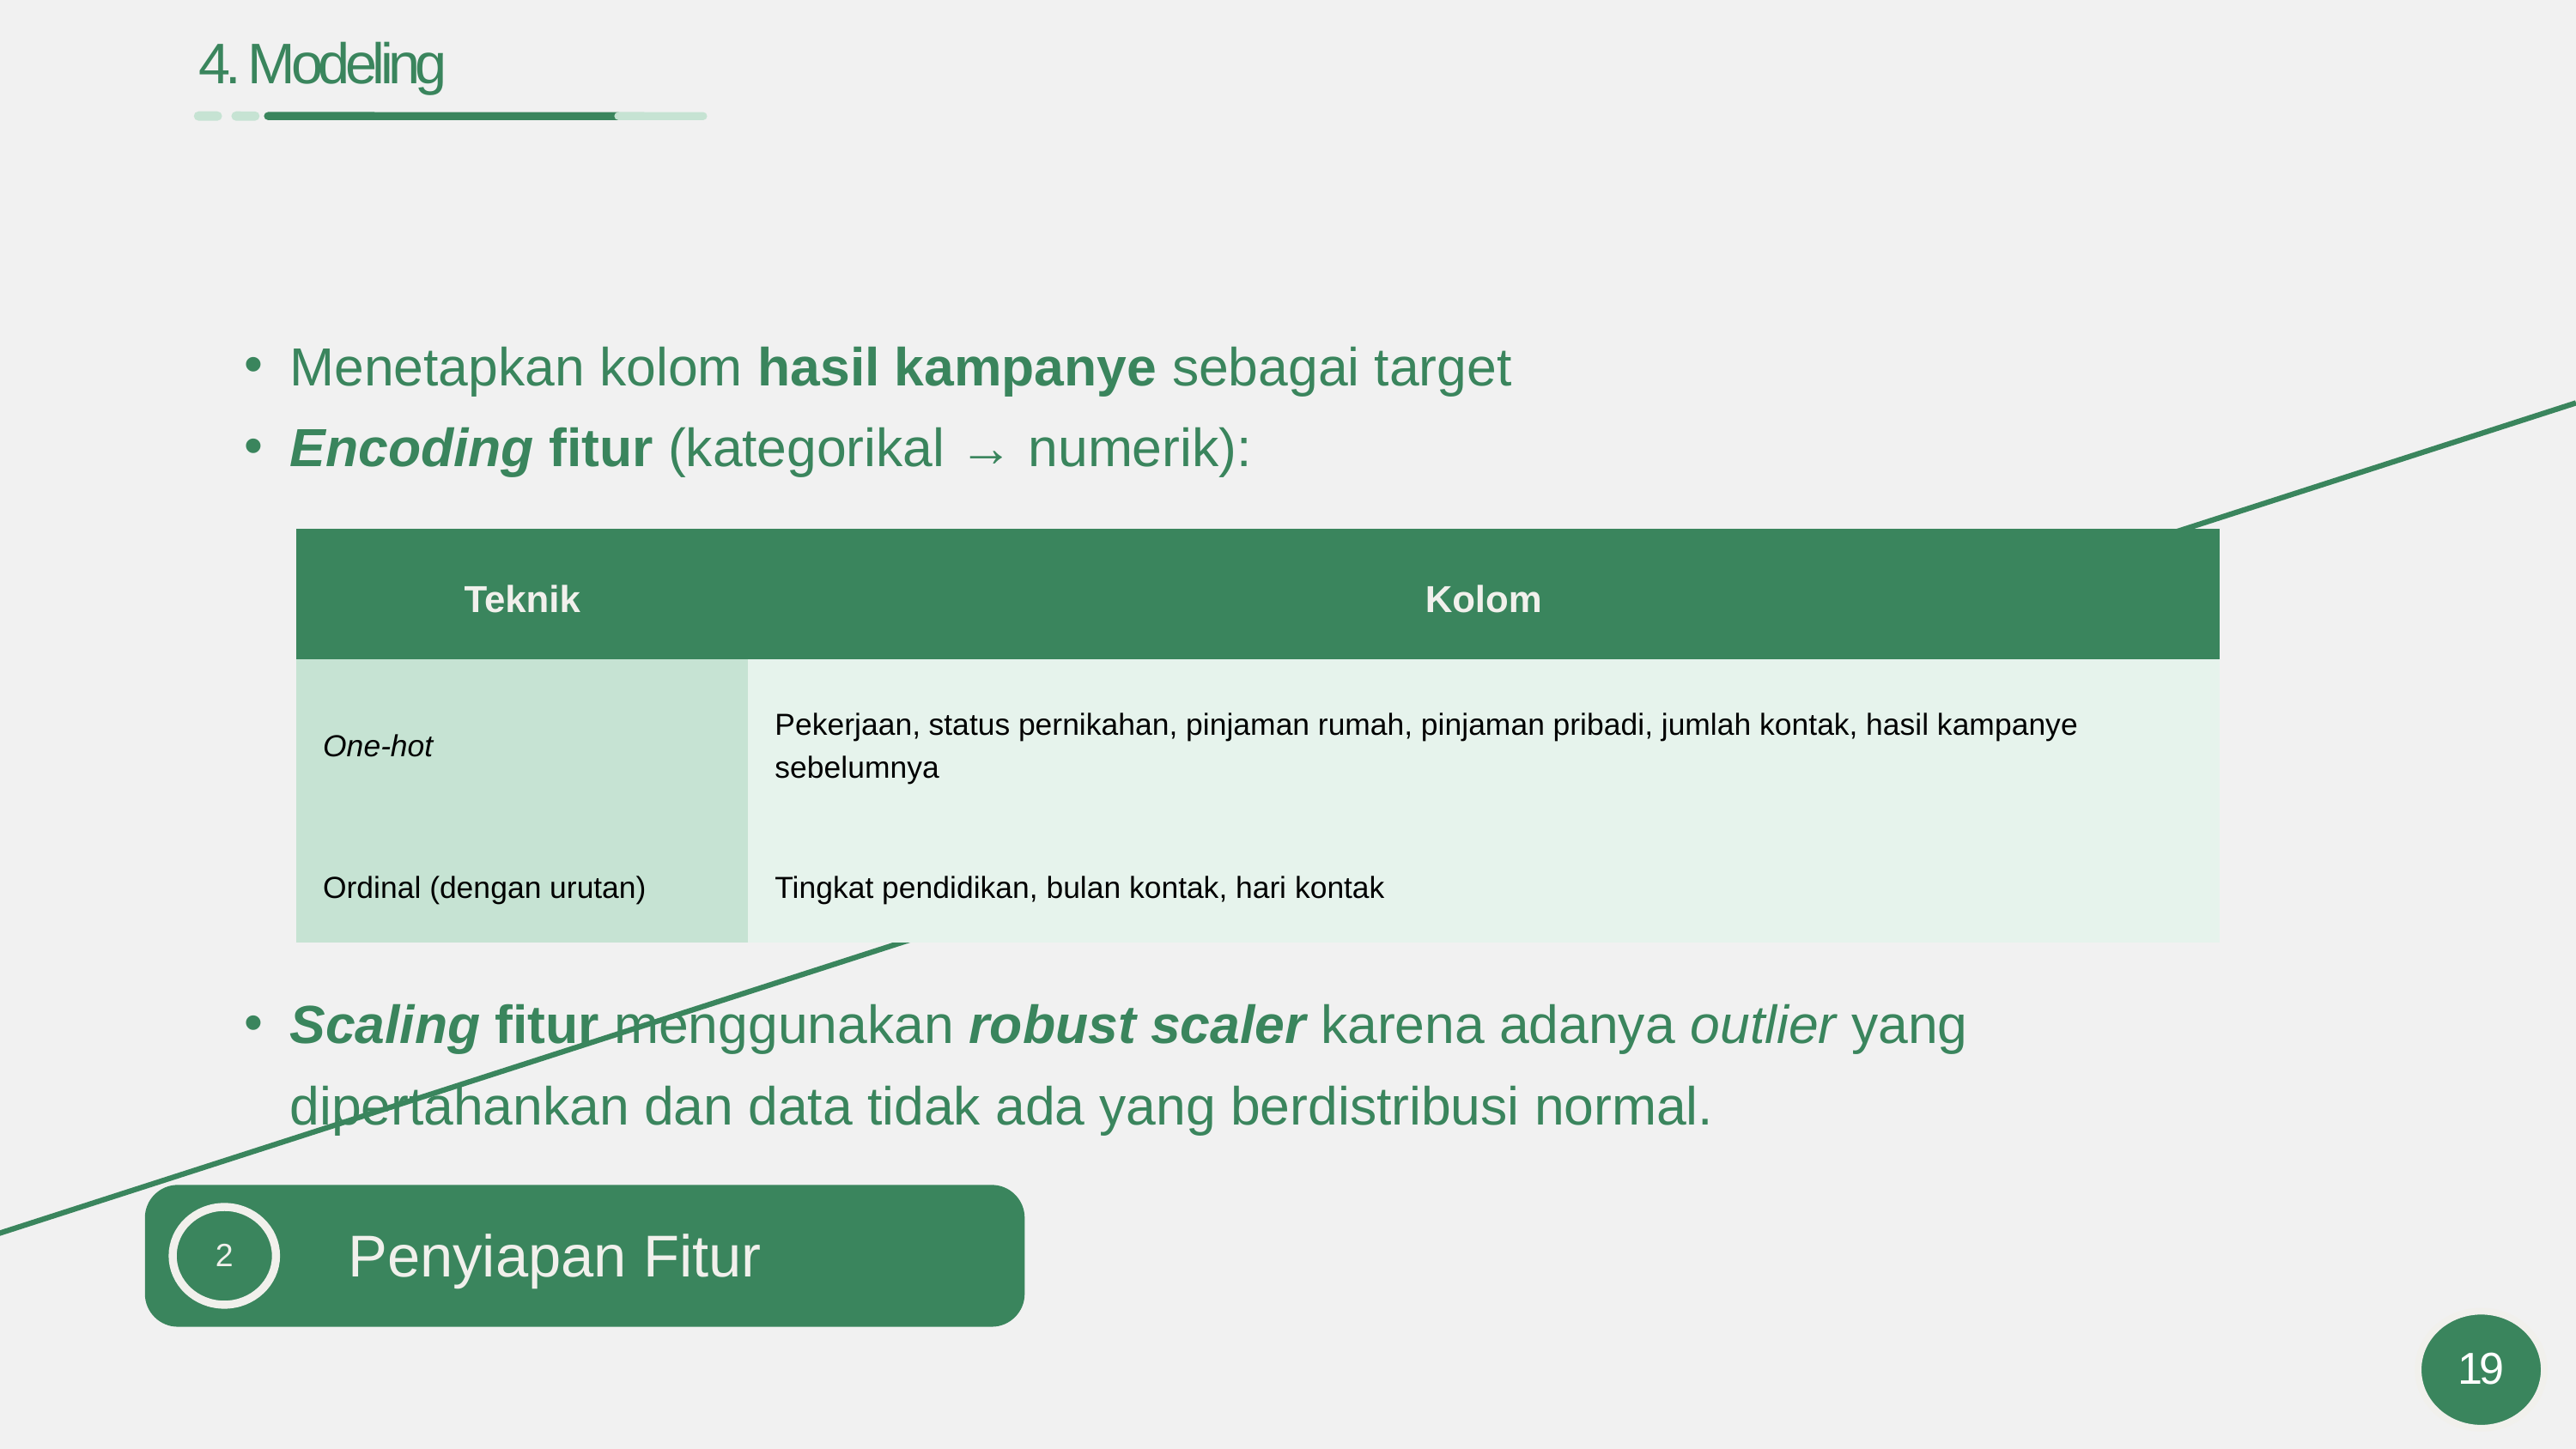

4. Modeling

Menetapkan kolom hasil kampanye sebagai target
Encoding fitur (kategorikal → numerik):

| Teknik | Kolom |
| --- | --- |
| One-hot | Pekerjaan, status pernikahan, pinjaman rumah, pinjaman pribadi, jumlah kontak, hasil kampanye sebelumnya |
| Ordinal (dengan urutan) | Tingkat pendidikan, bulan kontak, hari kontak |
Scaling fitur menggunakan robust scaler karena adanya outlier yang dipertahankan dan data tidak ada yang berdistribusi normal.

            Penyiapan Fitur

2

19